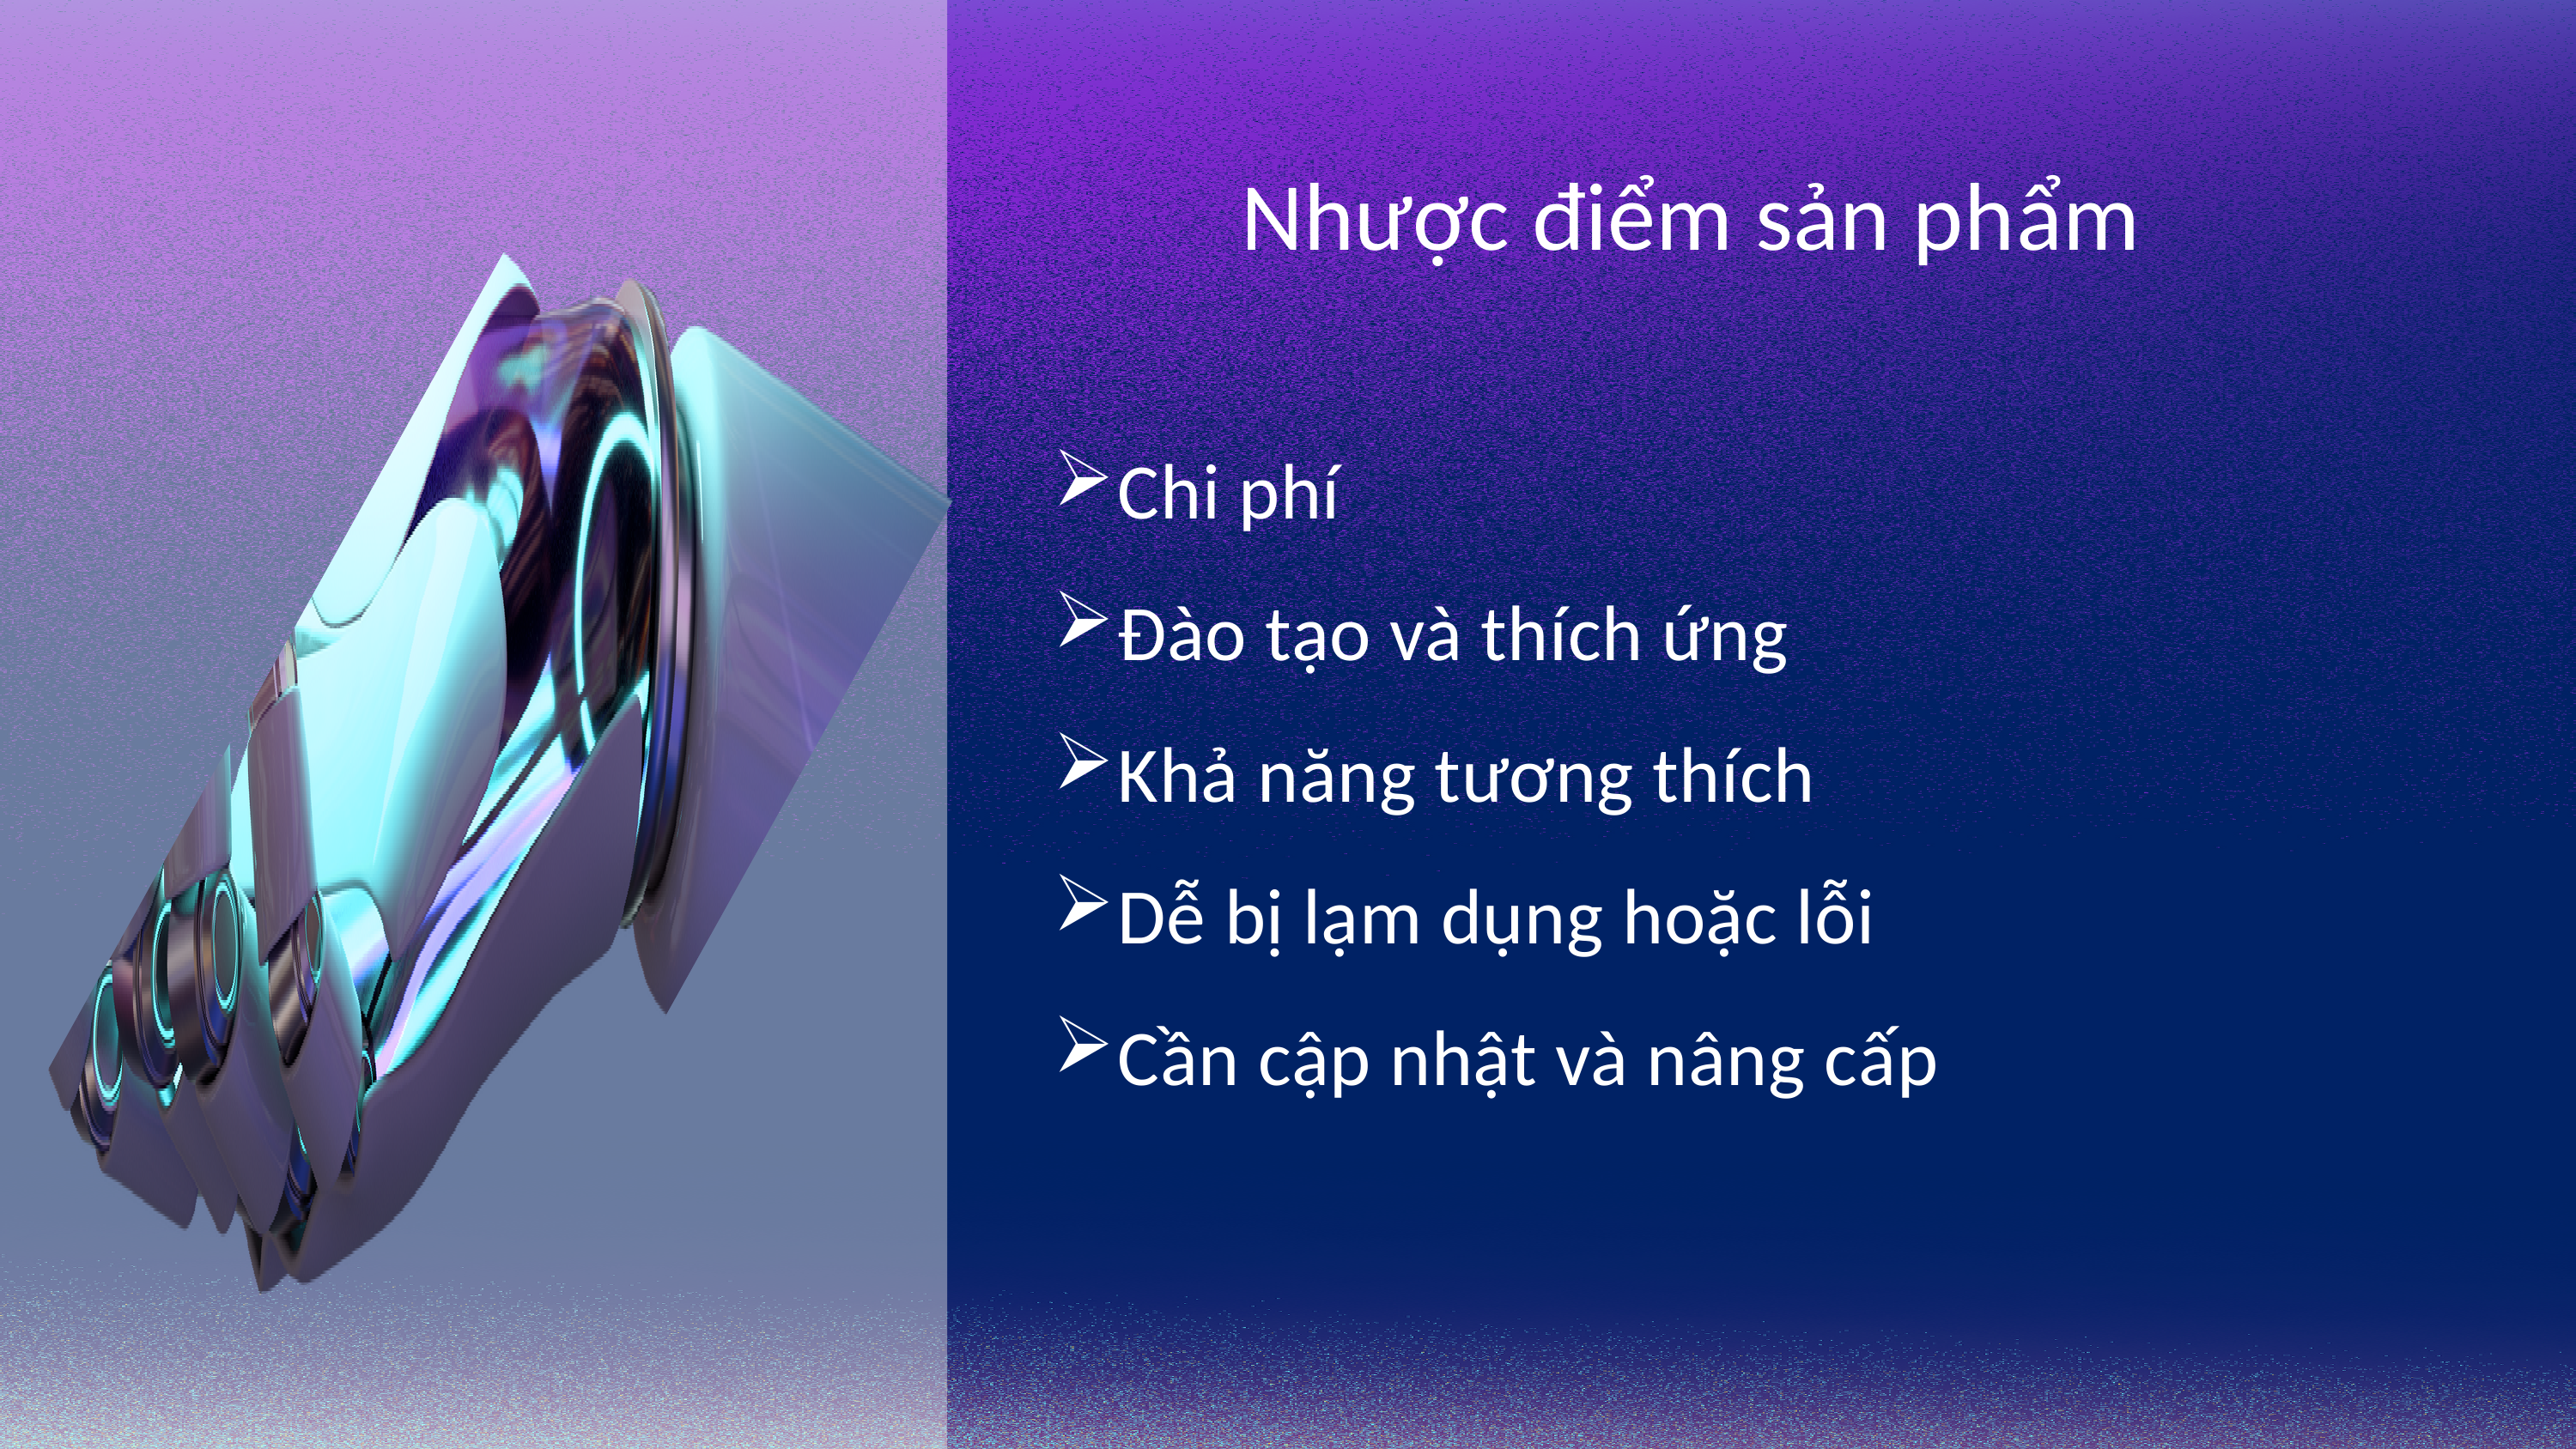

Nhược điểm sản phẩm
Chi phí
Đào tạo và thích ứng
Khả năng tương thích
Dễ bị lạm dụng hoặc lỗi
Cần cập nhật và nâng cấp